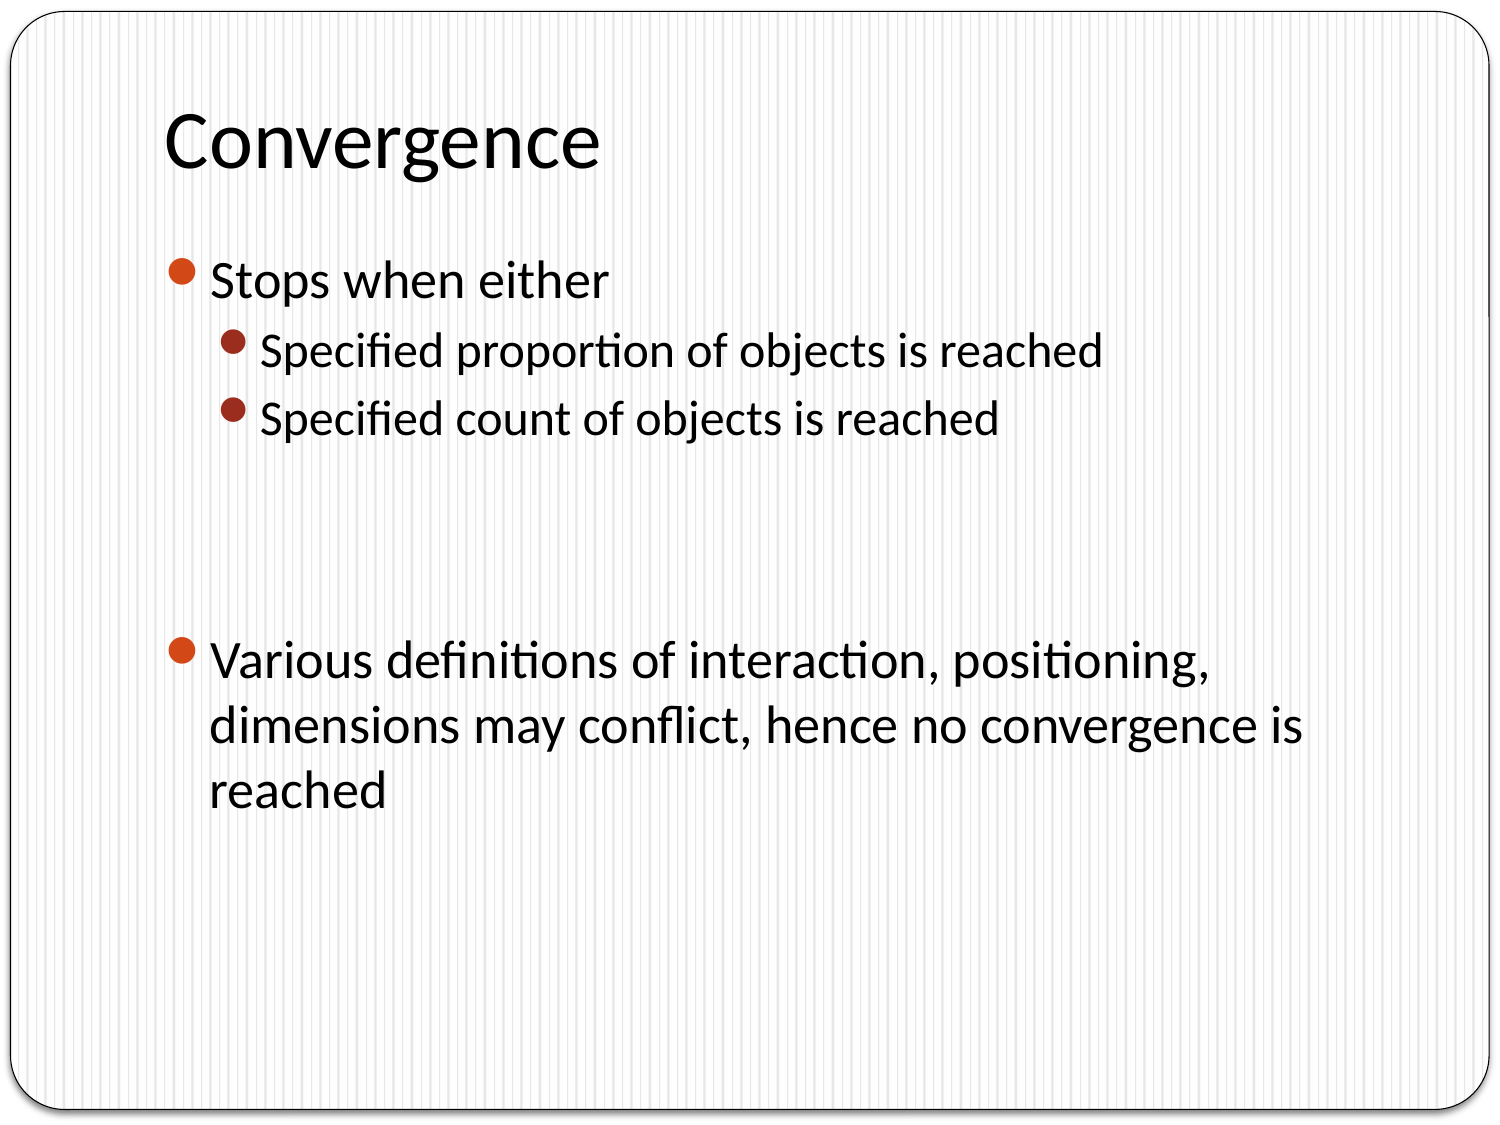

# Convergence
Stops when either
Specified proportion of objects is reached
Specified count of objects is reached

Various definitions of interaction, positioning, dimensions may conflict, hence no convergence is reached